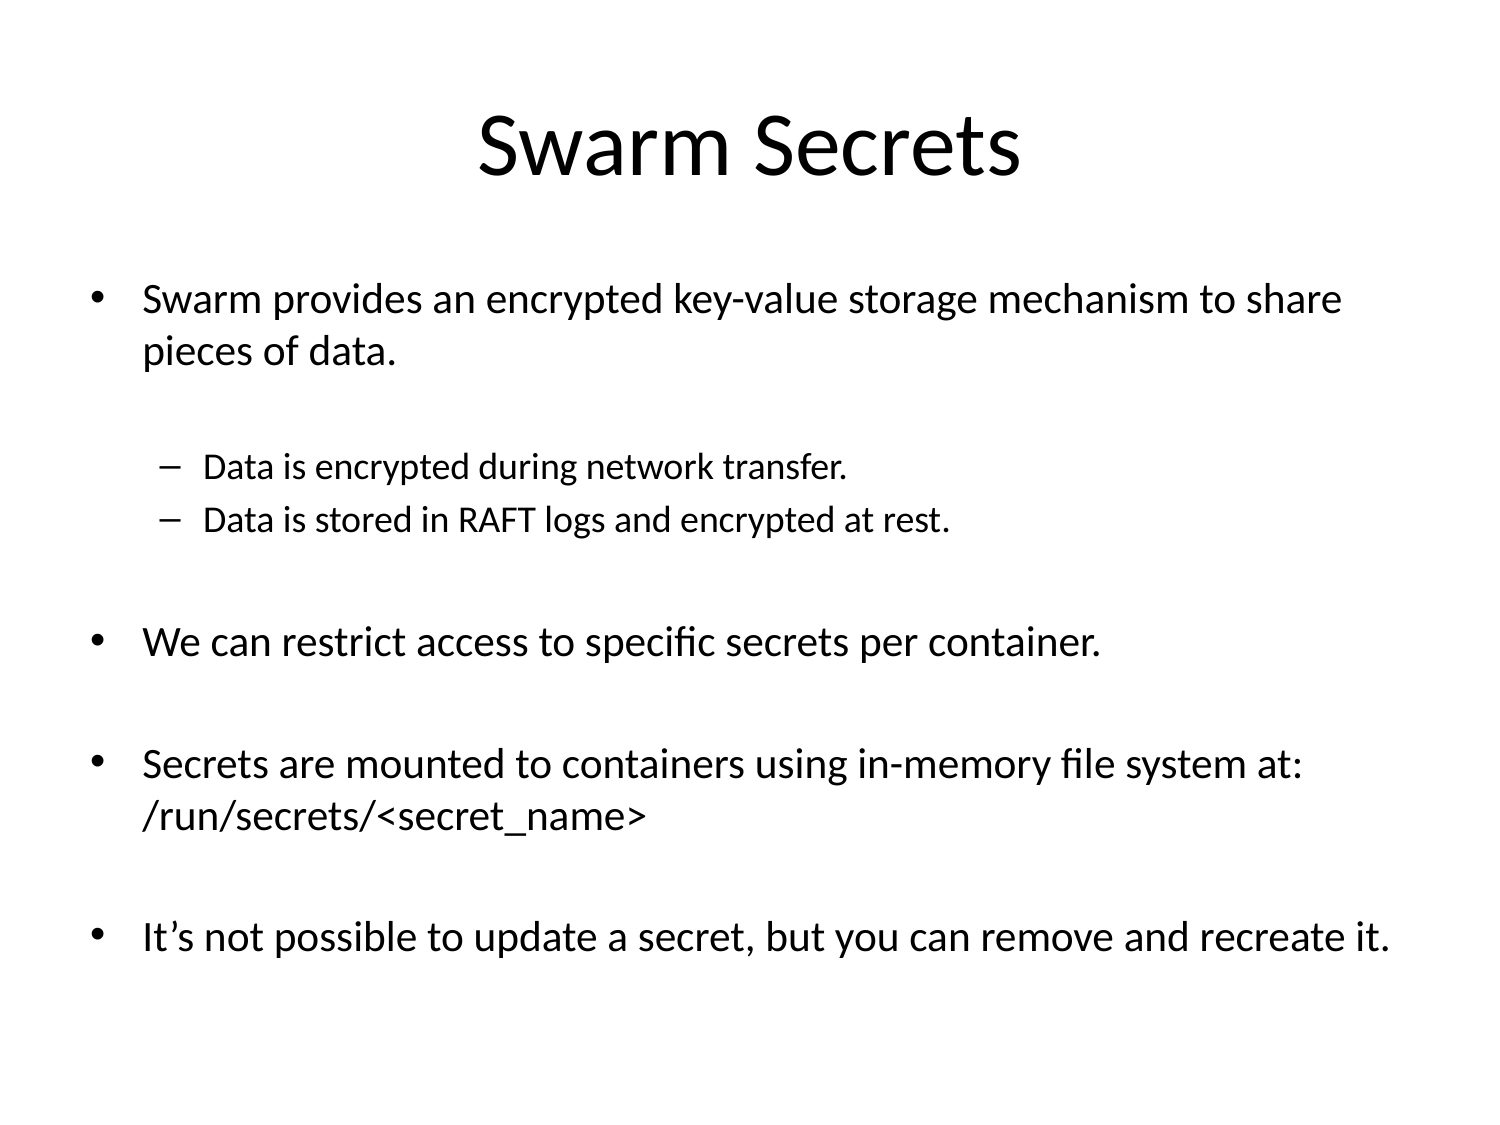

# Swarm Secrets
Swarm provides an encrypted key-value storage mechanism to share pieces of data.

Data is encrypted during network transfer.
Data is stored in RAFT logs and encrypted at rest.

We can restrict access to specific secrets per container.

Secrets are mounted to containers using in-memory file system at: /run/secrets/<secret_name>

It’s not possible to update a secret, but you can remove and recreate it.